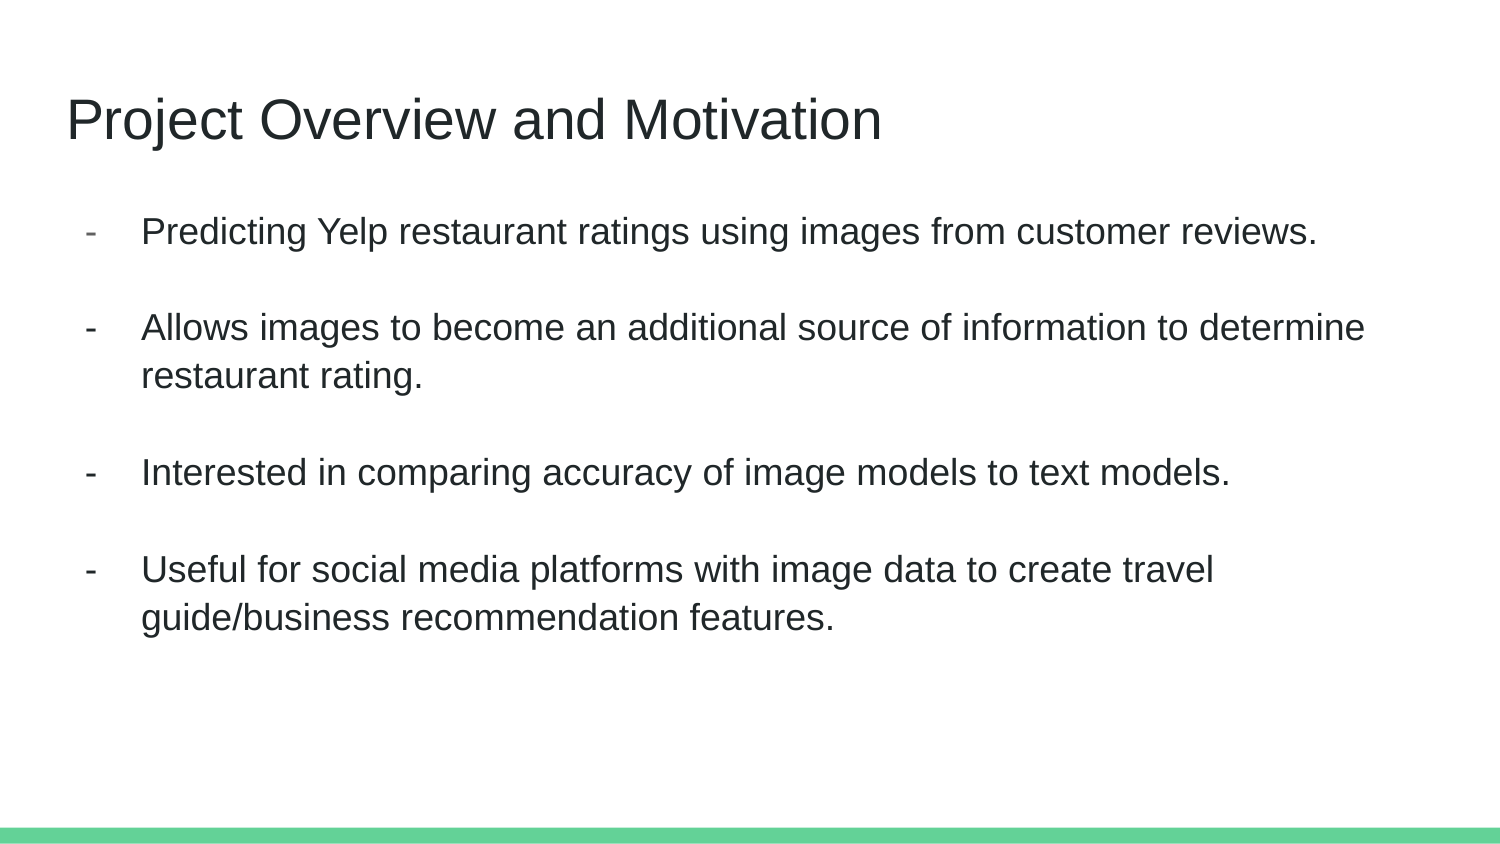

# Project Overview and Motivation
Predicting Yelp restaurant ratings using images from customer reviews.

Allows images to become an additional source of information to determine restaurant rating.

Interested in comparing accuracy of image models to text models.

Useful for social media platforms with image data to create travel guide/business recommendation features.